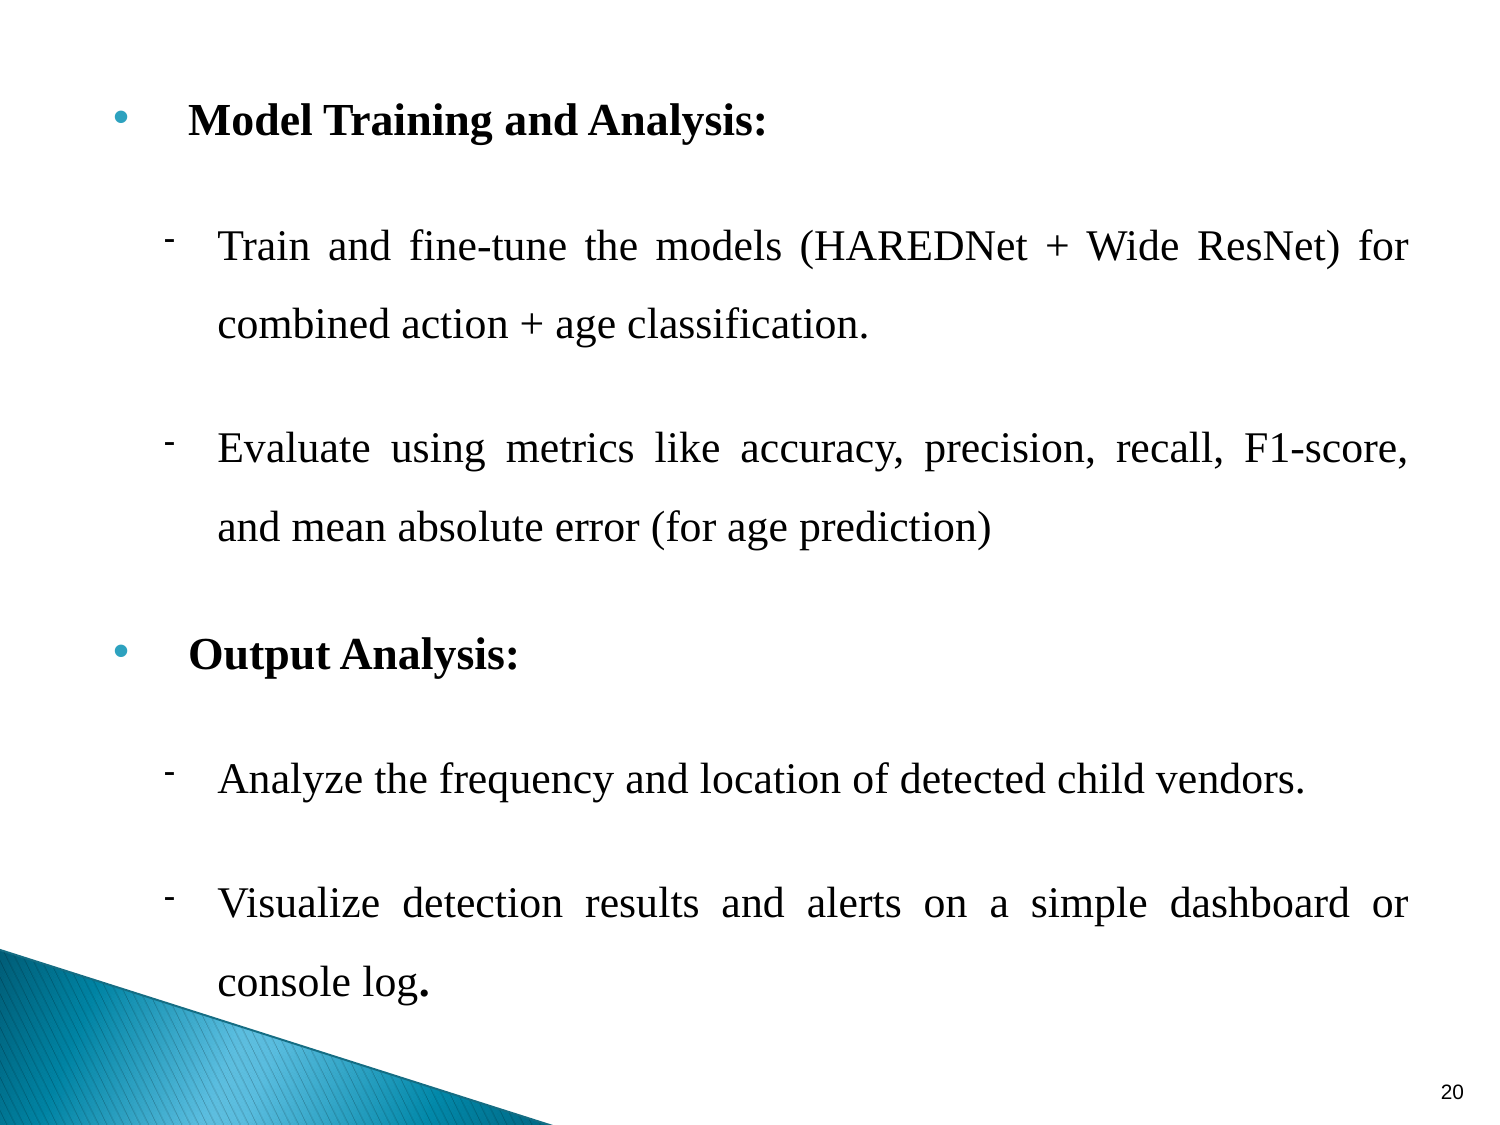

Model Training and Analysis:
Train and fine-tune the models (HAREDNet + Wide ResNet) for combined action + age classification.
Evaluate using metrics like accuracy, precision, recall, F1-score, and mean absolute error (for age prediction)
Output Analysis:
Analyze the frequency and location of detected child vendors.
Visualize detection results and alerts on a simple dashboard or console log.
20